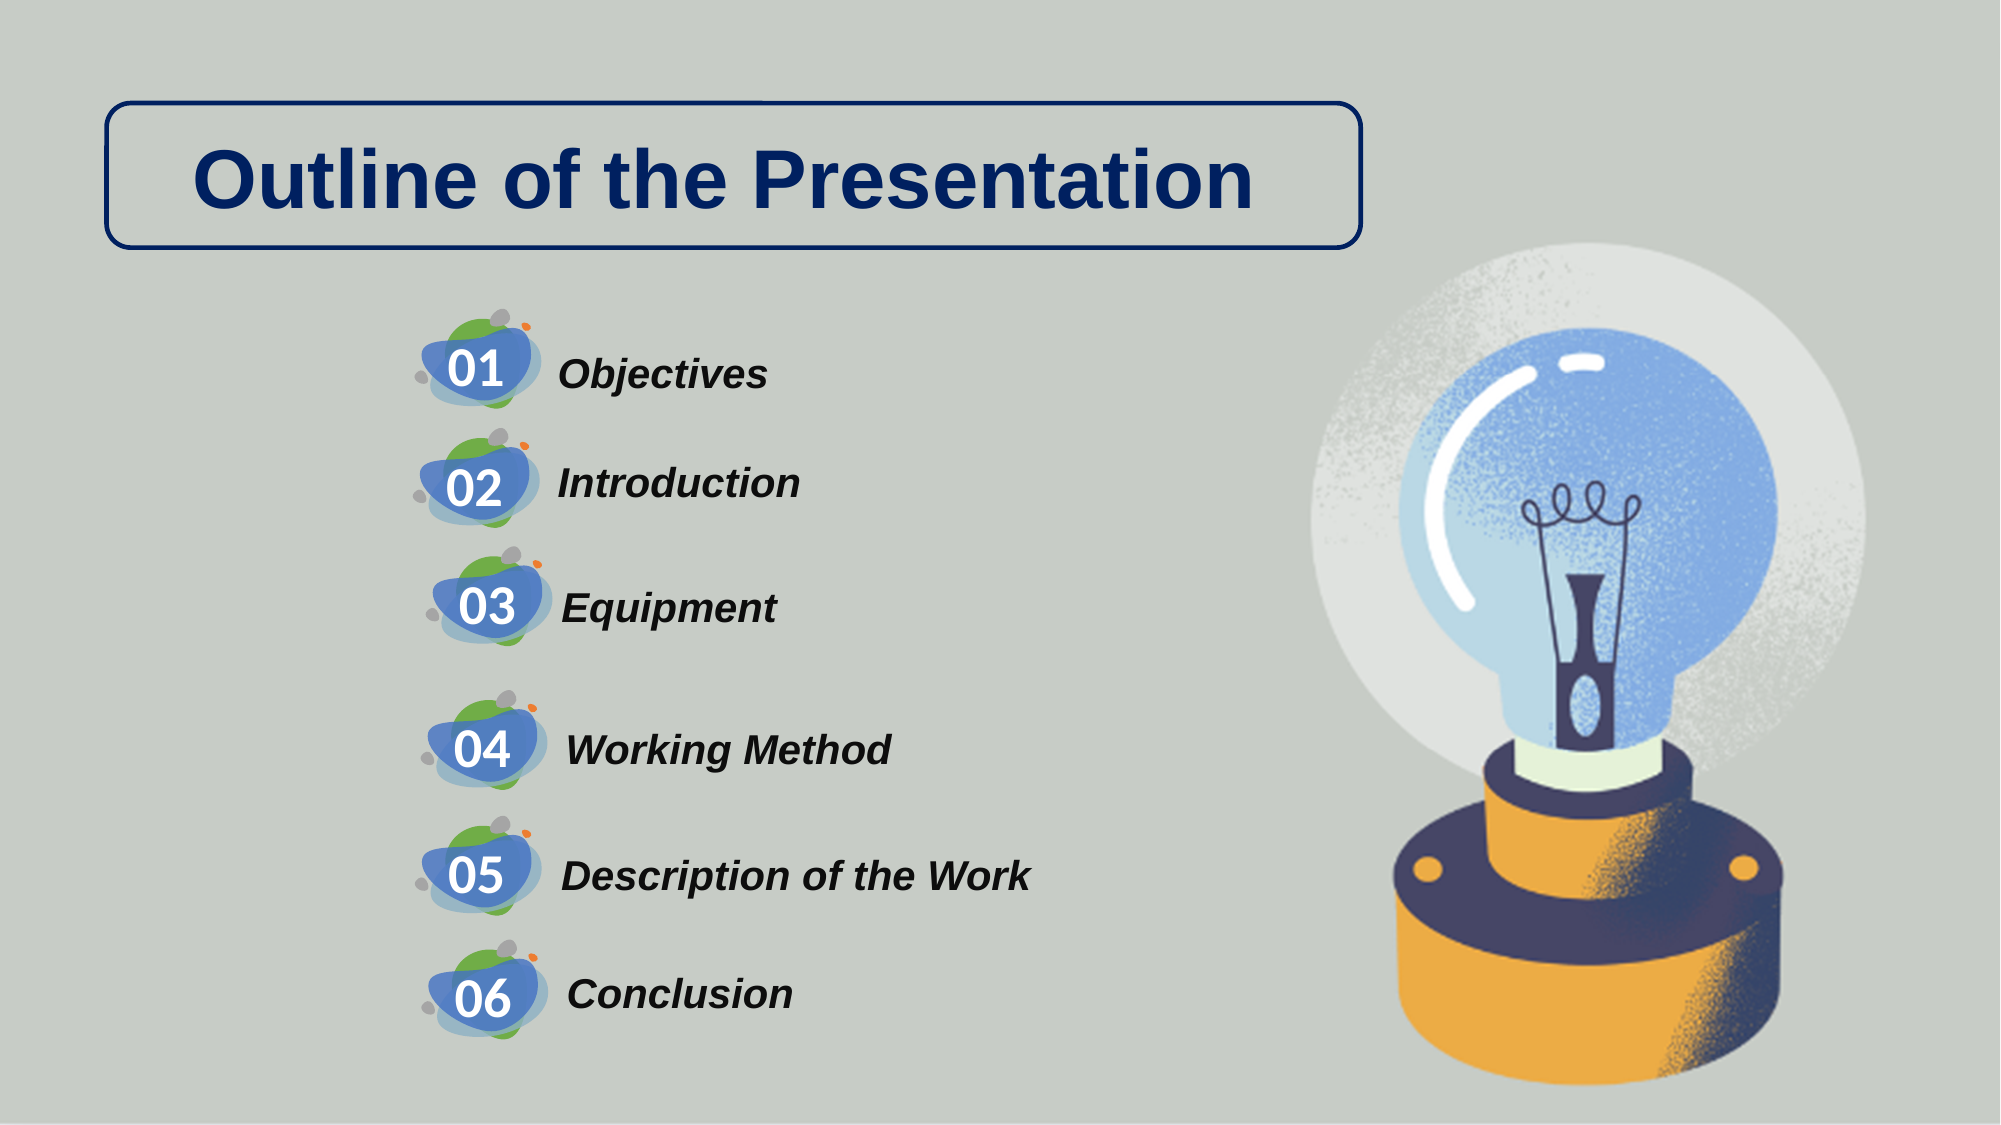

Outline of the Presentation

01

Objectives

02

Introduction

03

Equipment

04

Working Method

05

Description of the Work
Conclusion

06